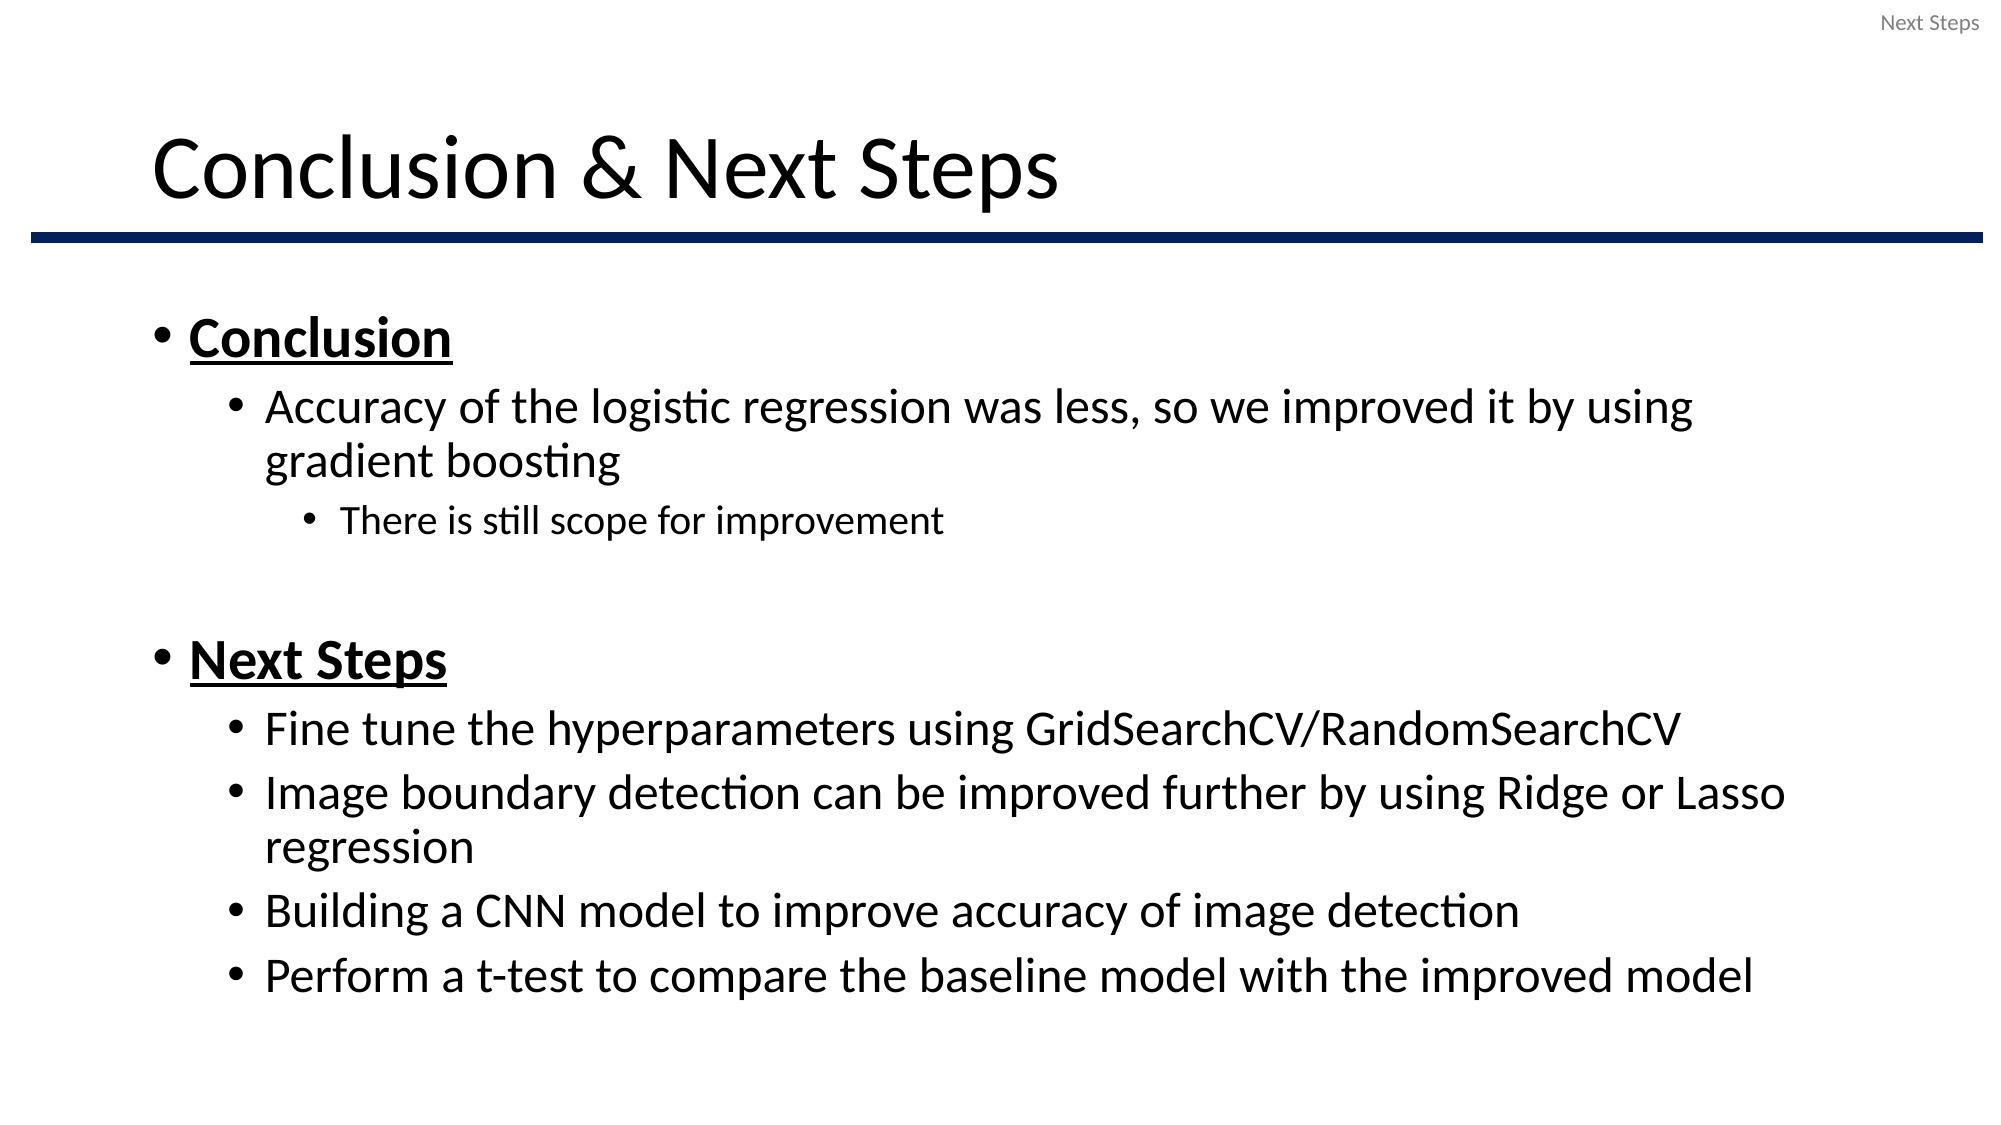

Next Steps
# Conclusion & Next Steps

Conclusion
Accuracy of the logistic regression was less, so we improved it by using gradient boosting
There is still scope for improvement

Next Steps
Fine tune the hyperparameters using GridSearchCV/RandomSearchCV
Image boundary detection can be improved further by using Ridge or Lasso regression
Building a CNN model to improve accuracy of image detection
Perform a t-test to compare the baseline model with the improved model